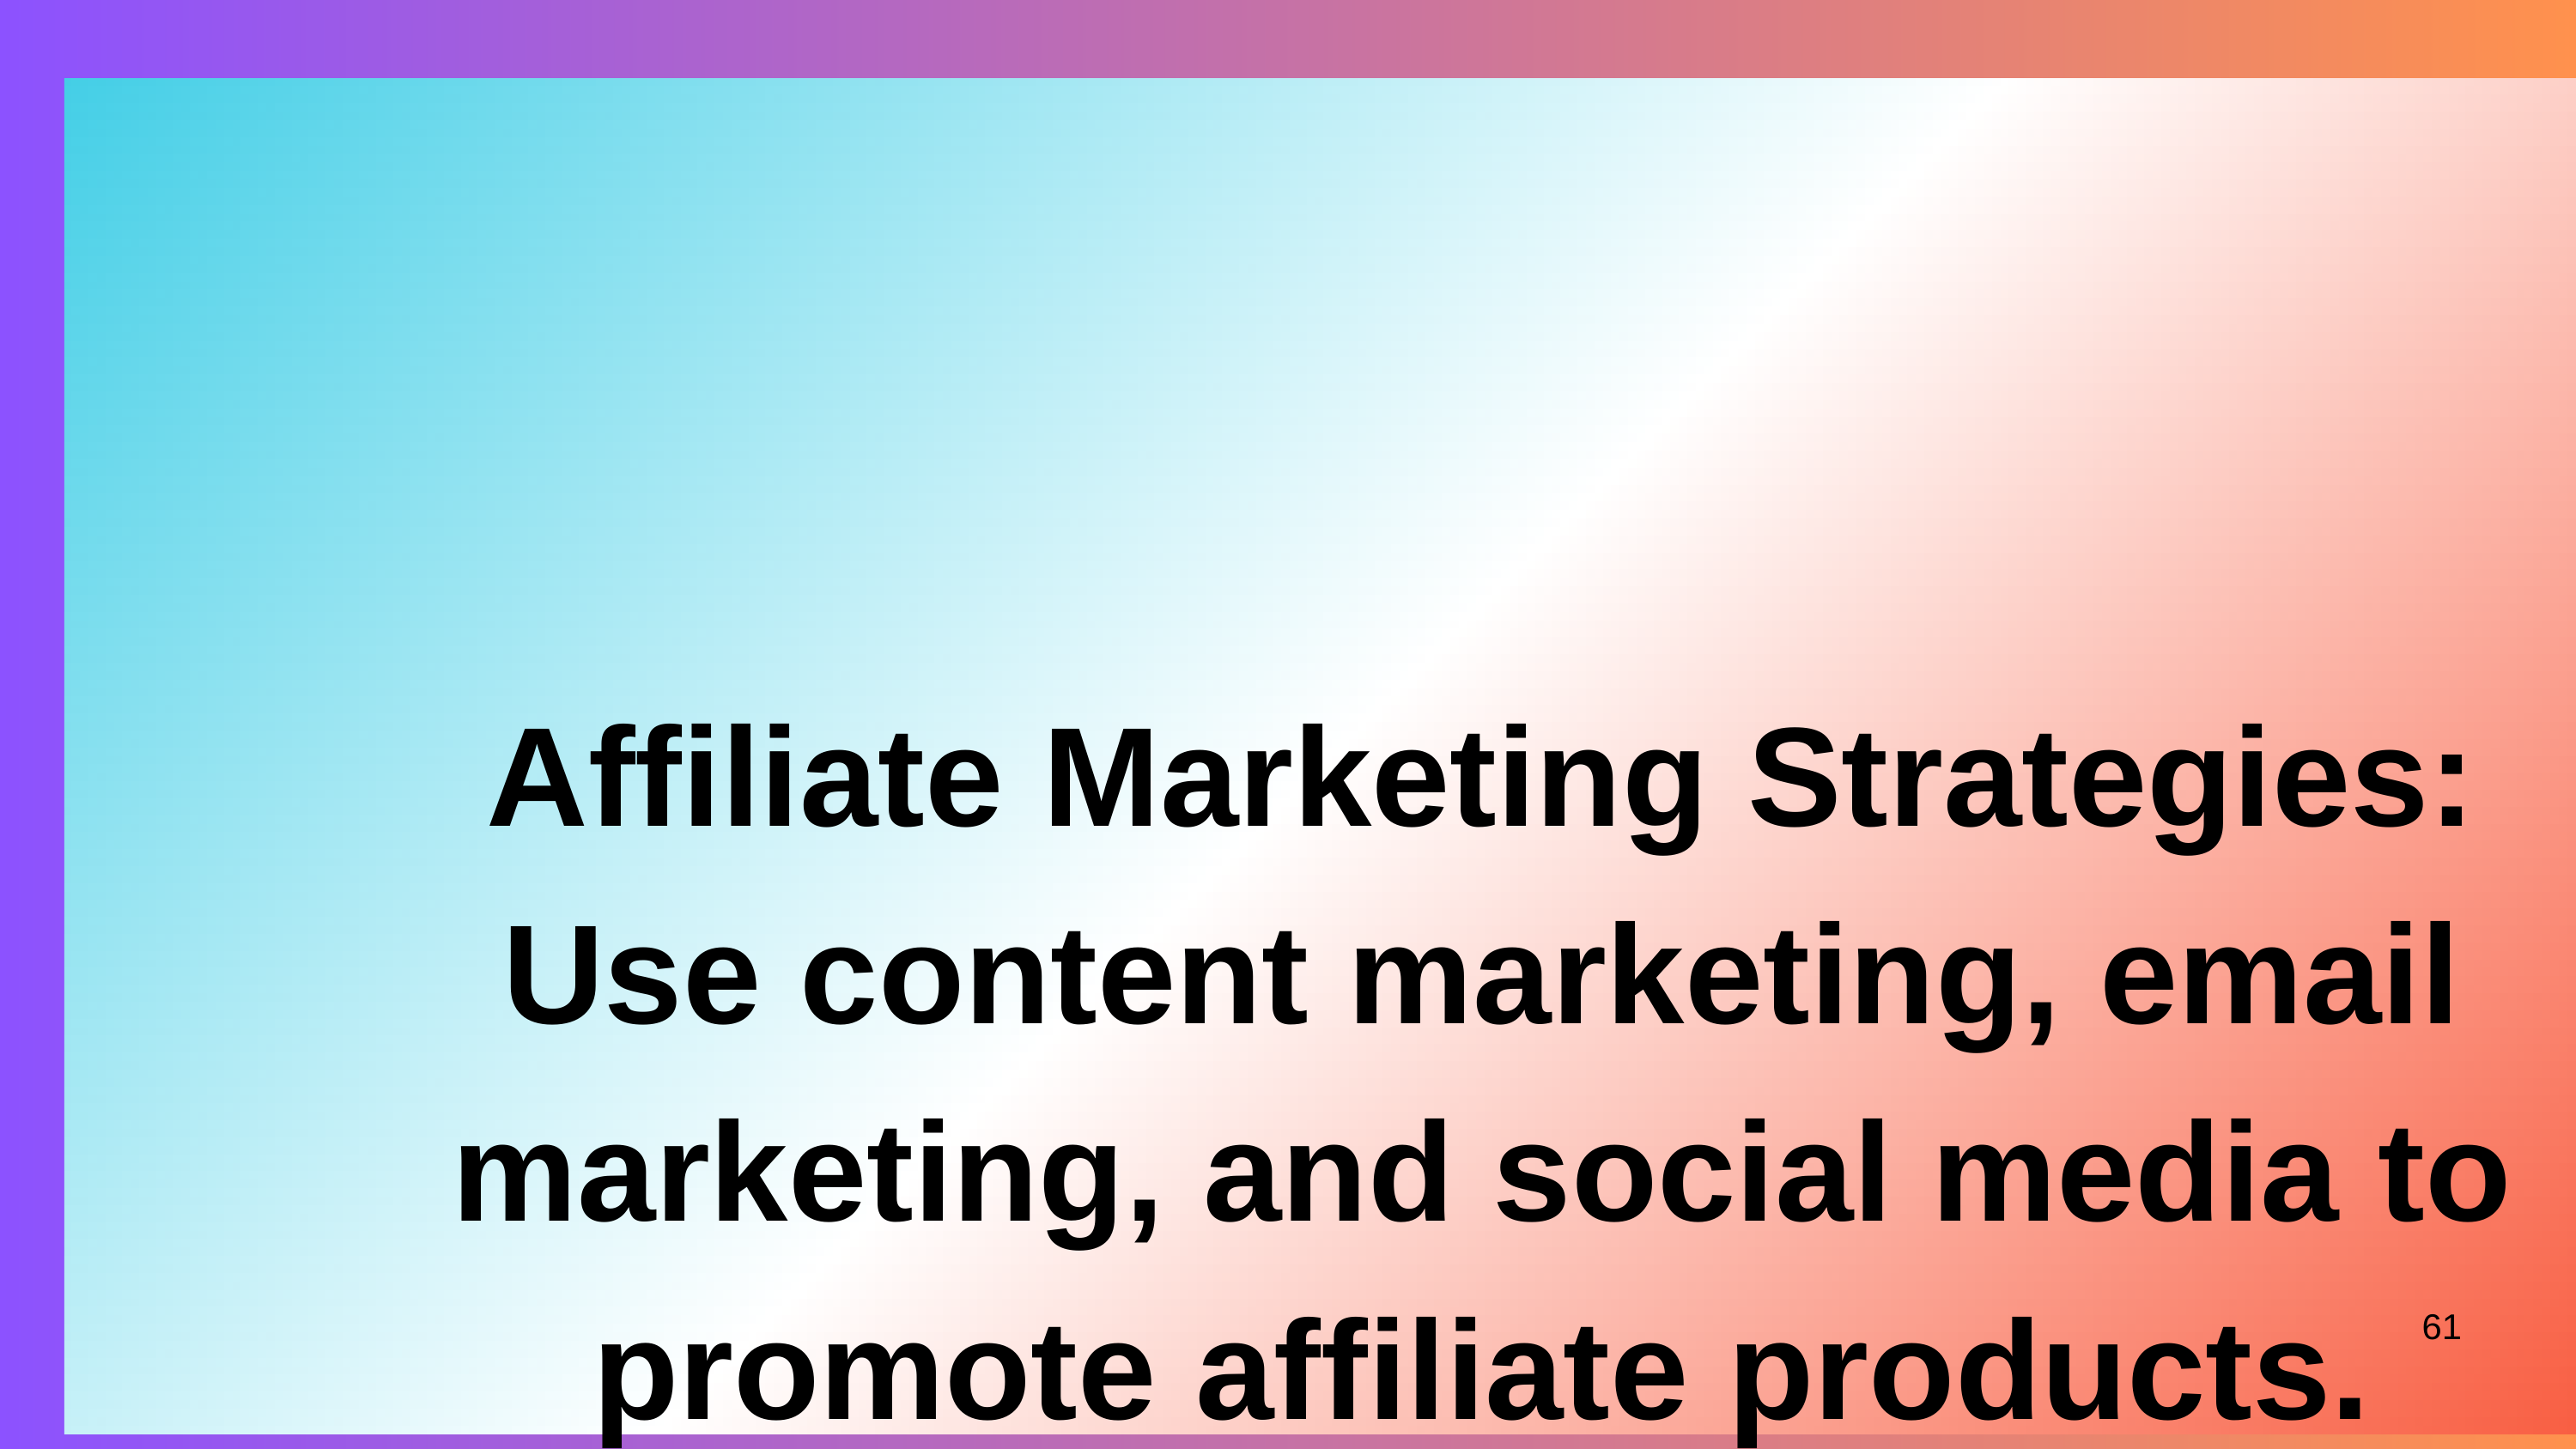

Affiliate Marketing Strategies: Use content marketing, email marketing, and social media to promote affiliate products.
61